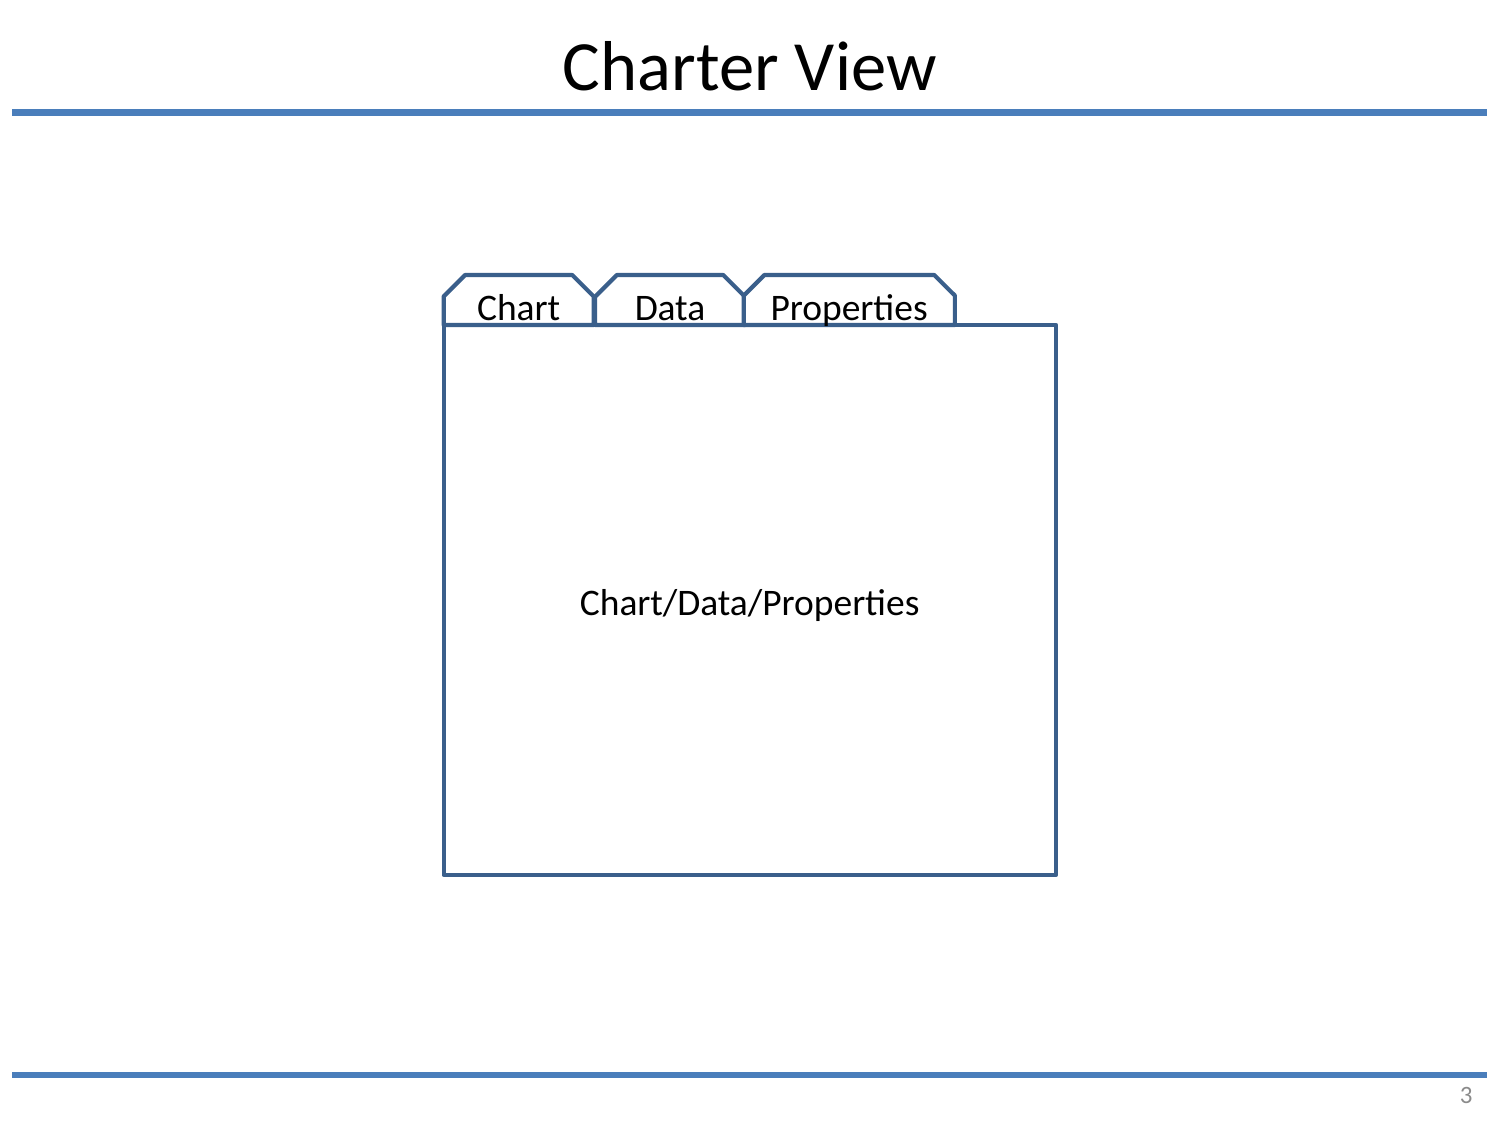

# Charter View
Chart
Data
Properties
Chart/Data/Properties
3